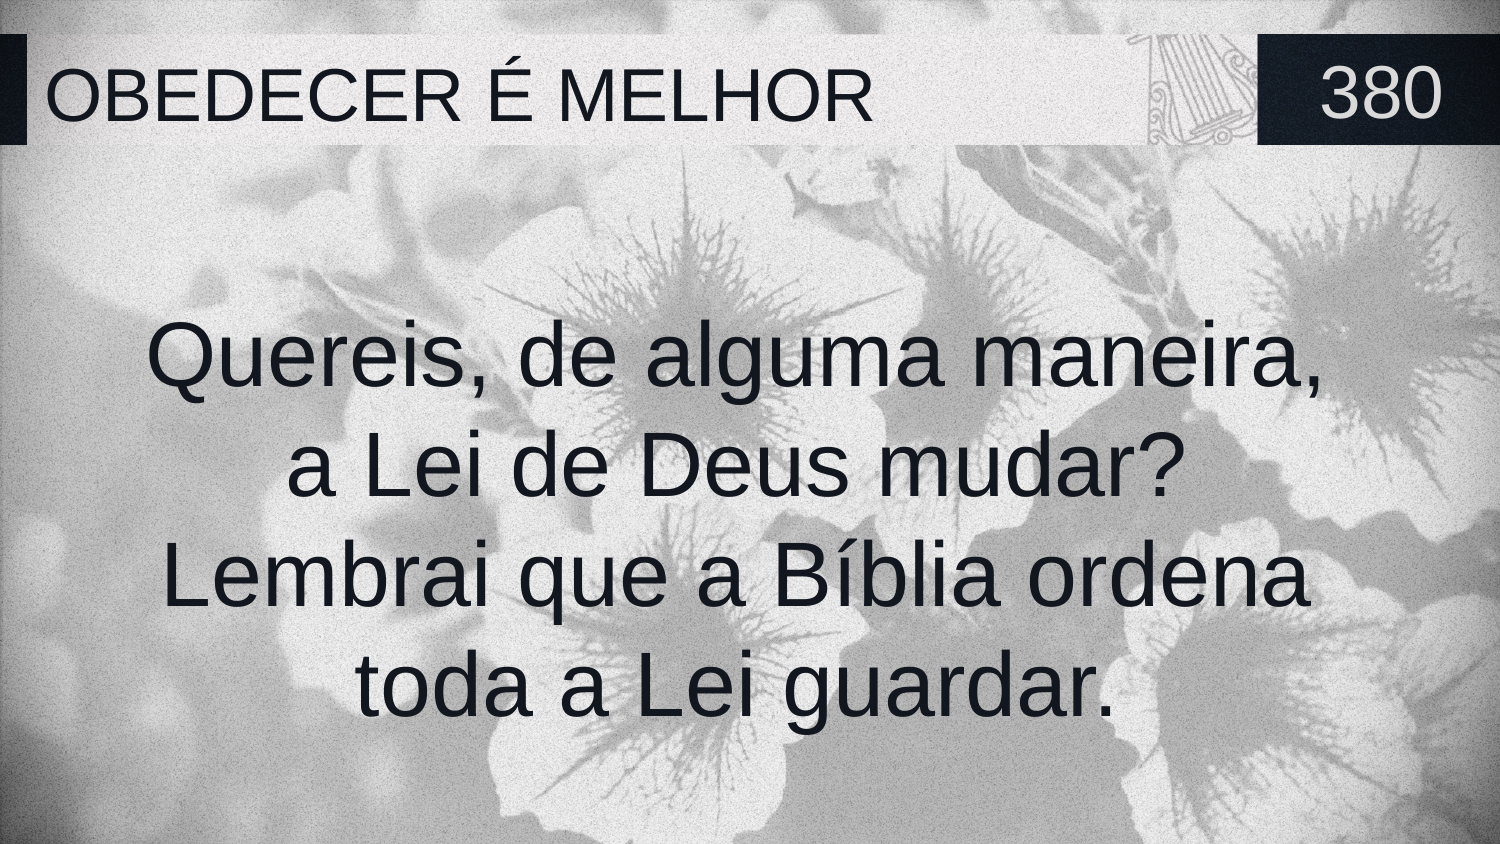

# OBEDECER É MELHOR
380
Quereis, de alguma maneira,
a Lei de Deus mudar?
Lembrai que a Bíblia ordena
toda a Lei guardar.